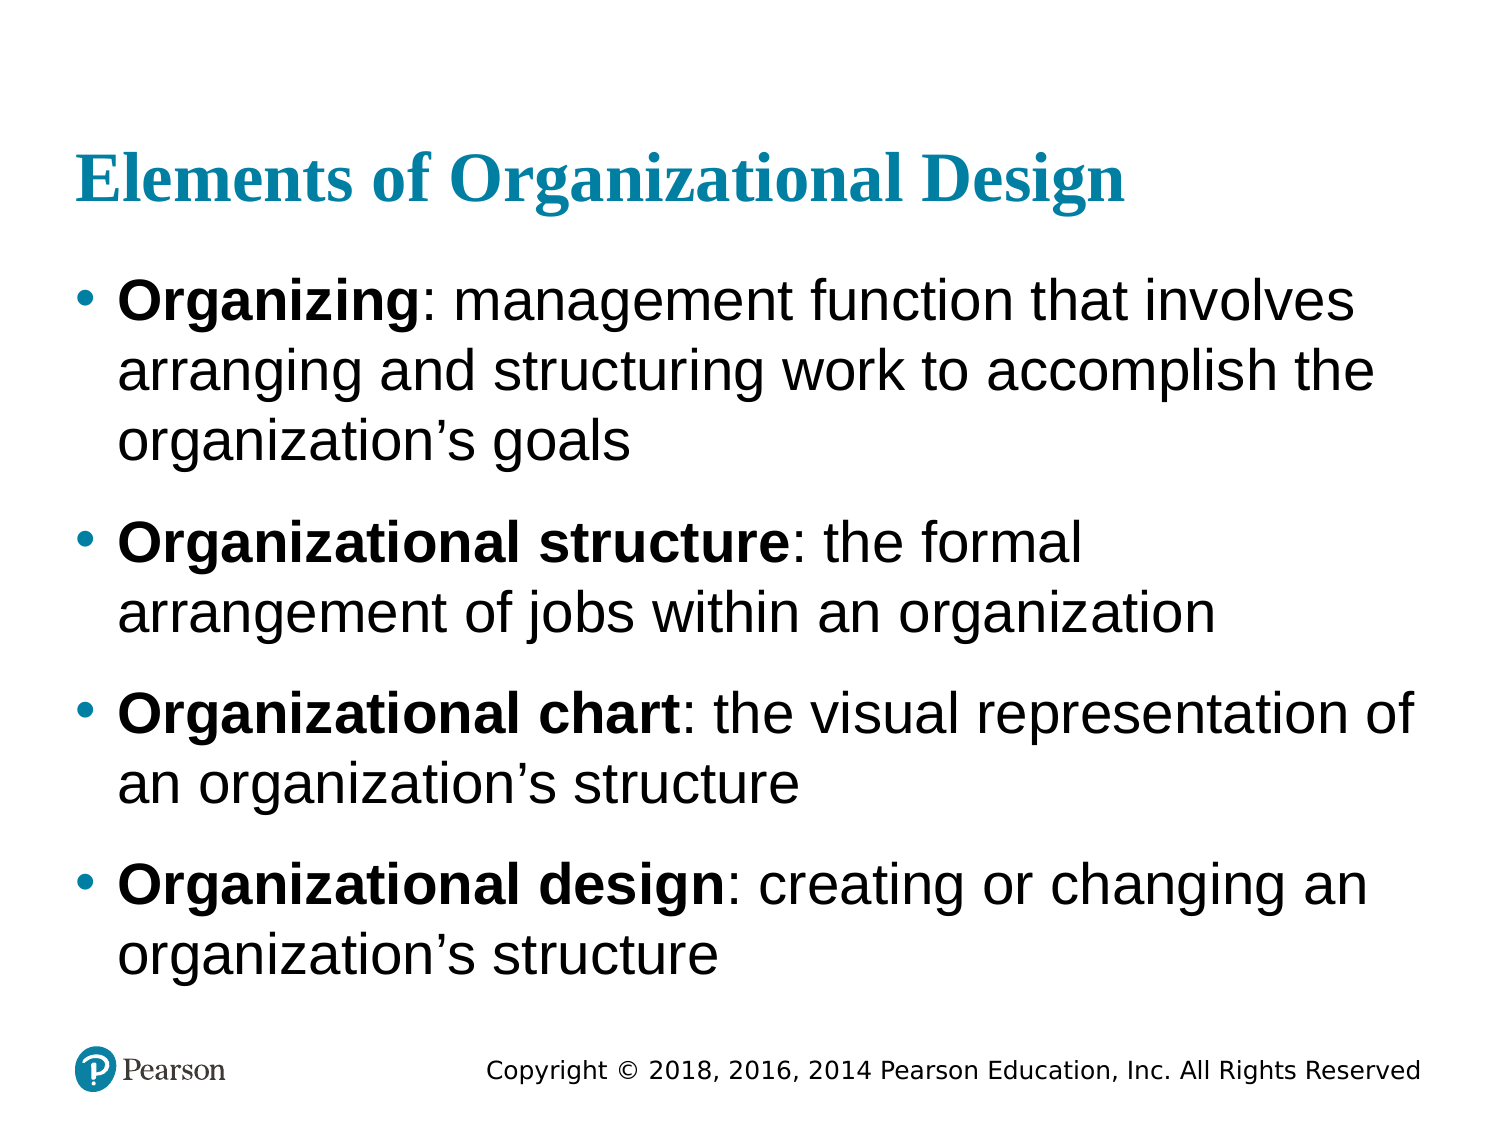

# Elements of Organizational Design
Organizing: management function that involves arranging and structuring work to accomplish the organization’s goals
Organizational structure: the formal arrangement of jobs within an organization
Organizational chart: the visual representation of an organization’s structure
Organizational design: creating or changing an organization’s structure